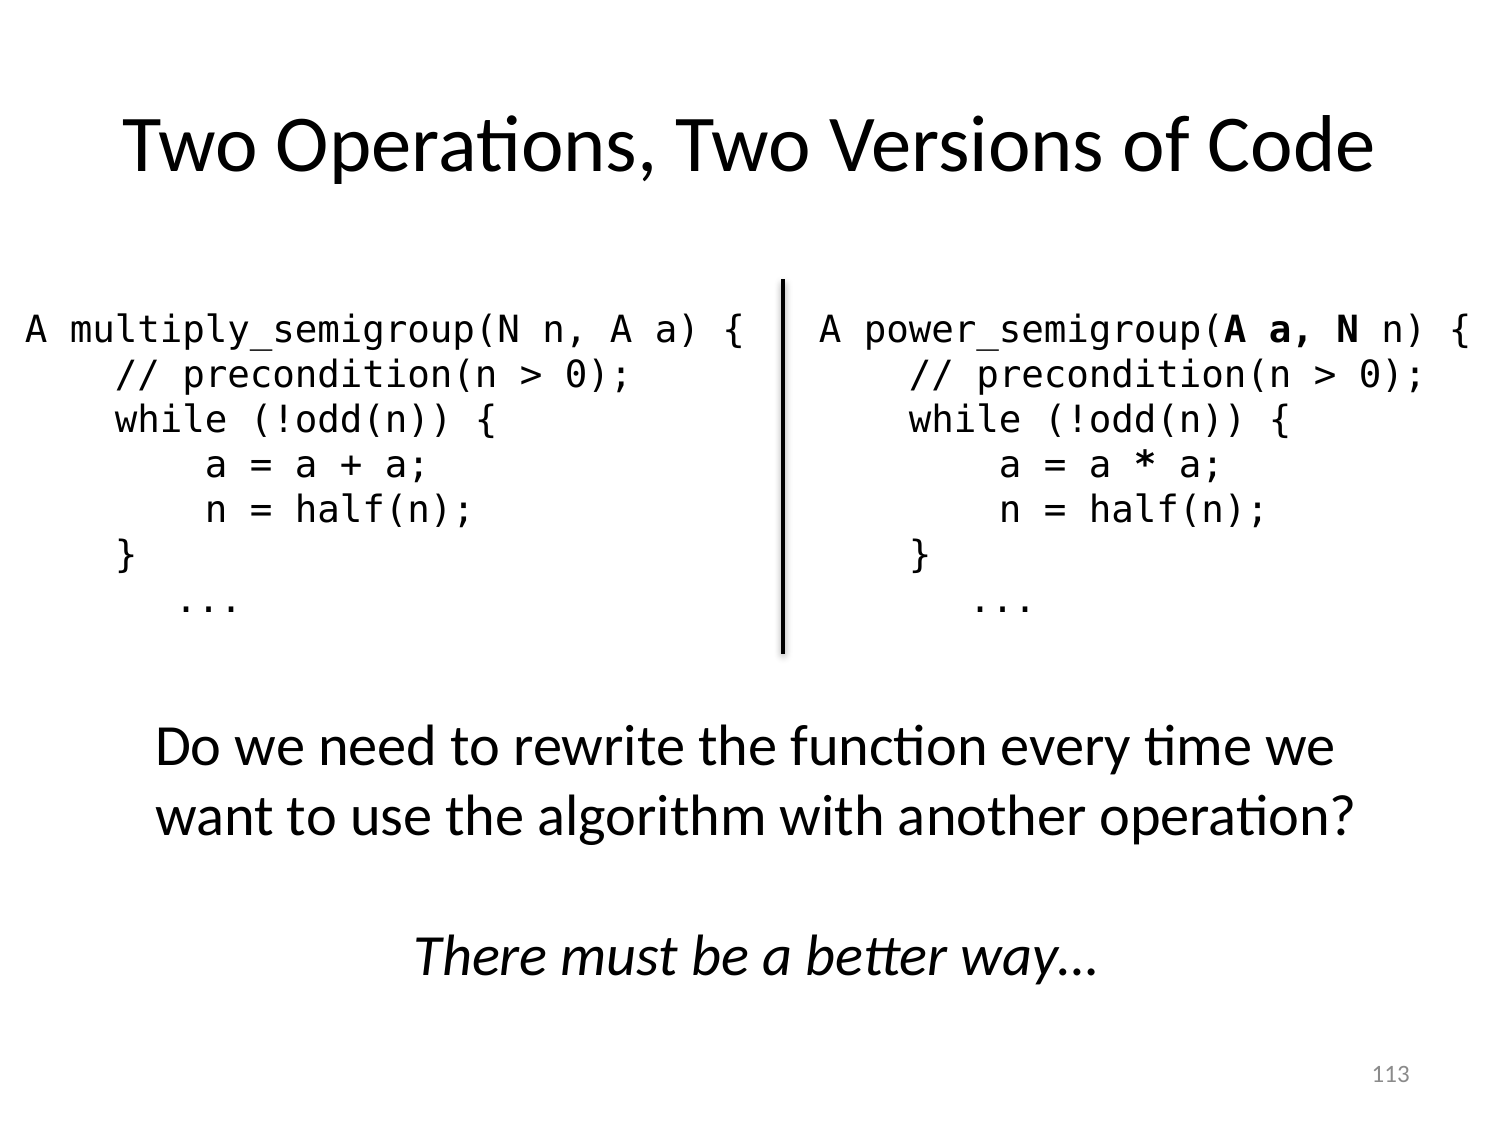

# Two Operations, Two Versions of Code
A multiply_semigroup(N n, A a) {
    // precondition(n > 0);
    while (!odd(n)) {
        a = a + a;
        n = half(n);
    }
	...
A power_semigroup(A a, N n) {
    // precondition(n > 0);
    while (!odd(n)) {
        a = a * a;
        n = half(n);
    }
	...
Do we need to rewrite the function every time we
want to use the algorithm with another operation?

There must be a better way…
113